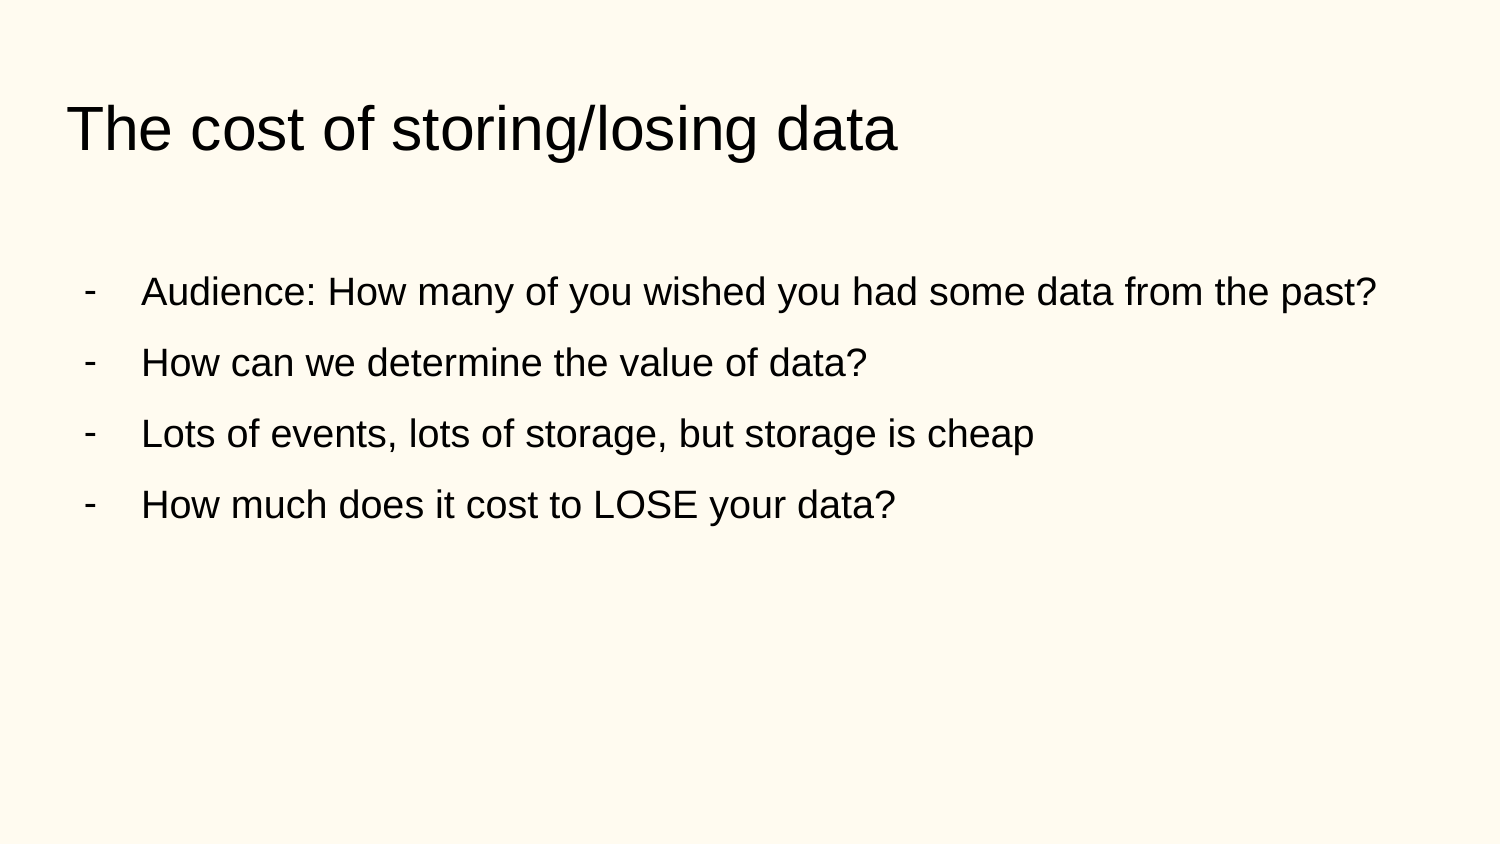

# The cost of storing/losing data
Audience: How many of you wished you had some data from the past?
How can we determine the value of data?
Lots of events, lots of storage, but storage is cheap
How much does it cost to LOSE your data?